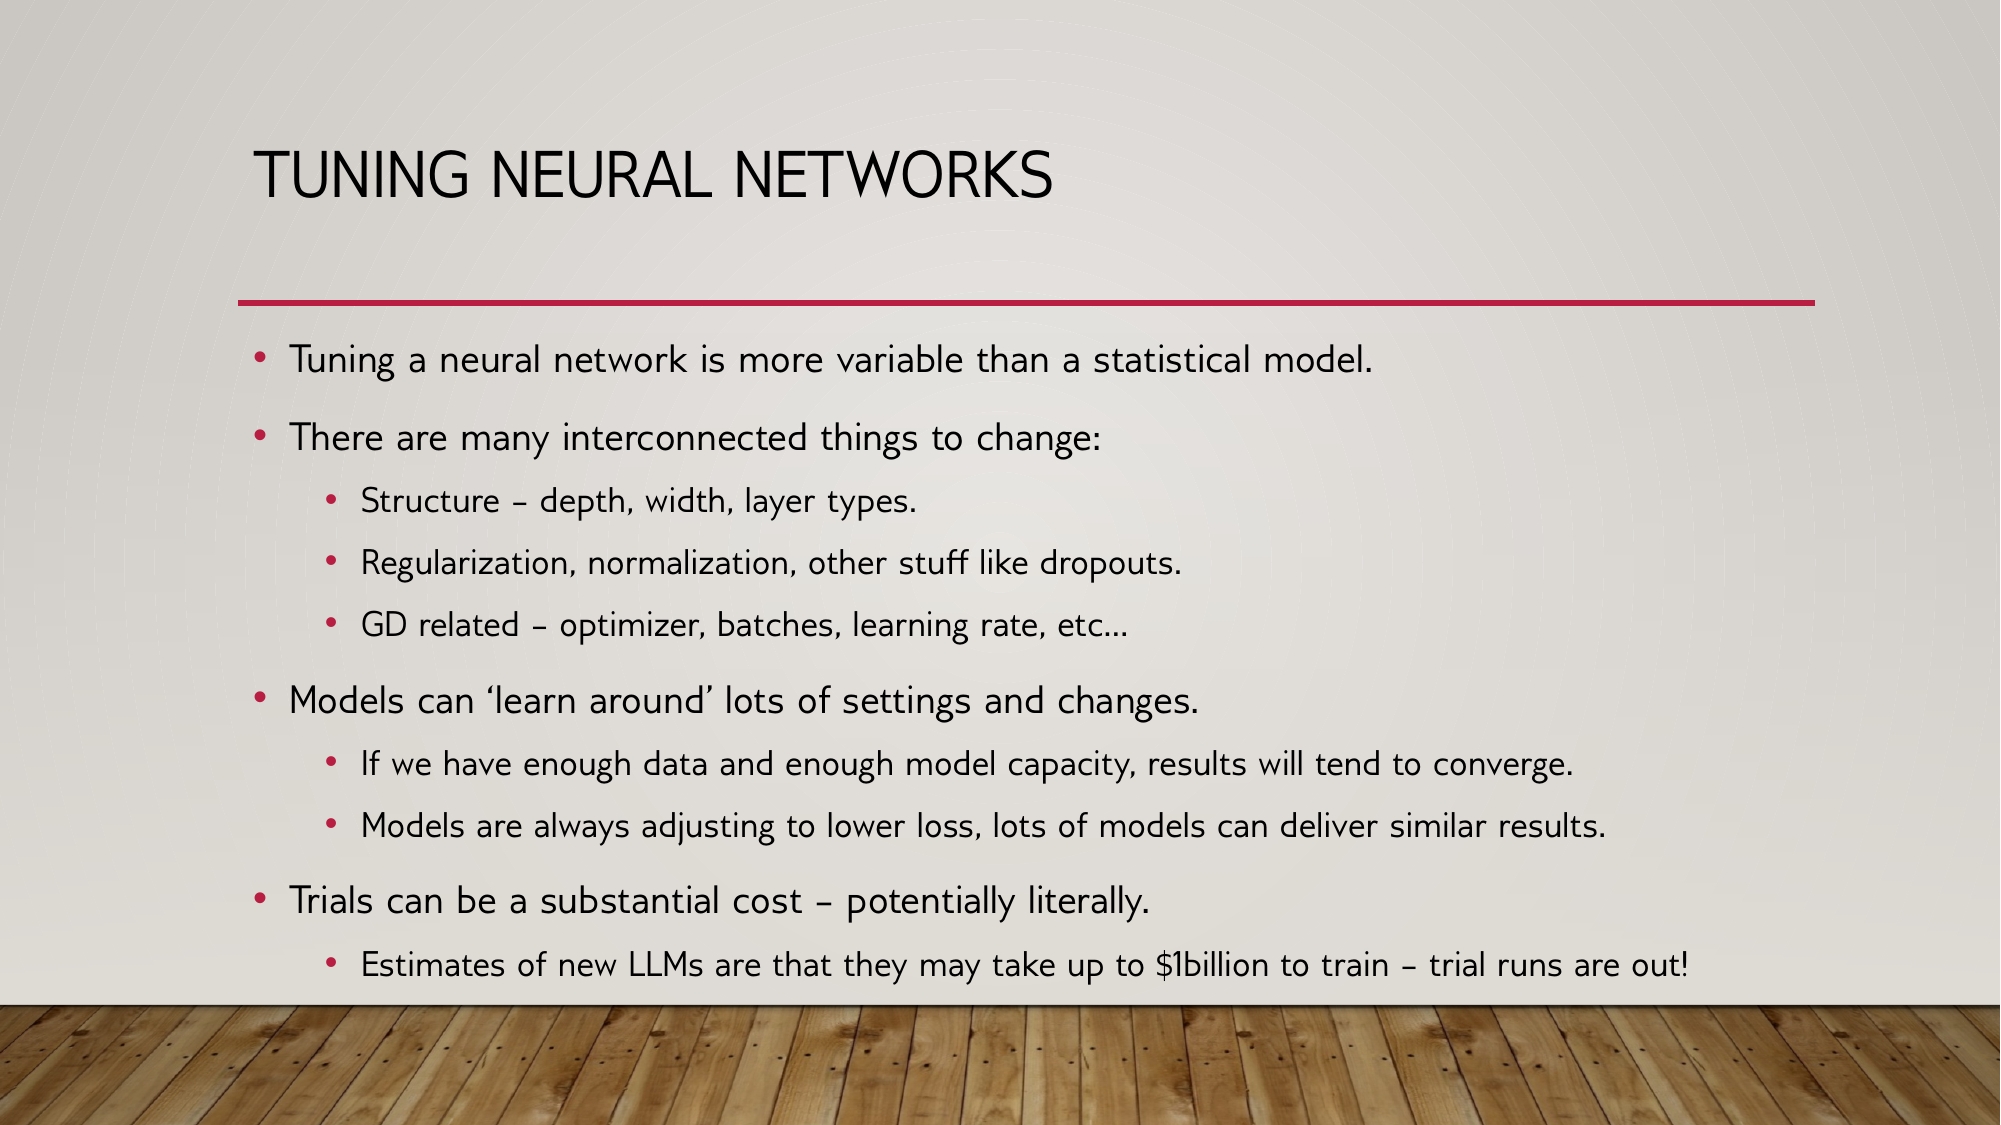

# Tuning Neural Networks
Tuning a neural network is more variable than a statistical model.
There are many interconnected things to change:
Structure – depth, width, layer types.
Regularization, normalization, other stuff like dropouts.
GD related – optimizer, batches, learning rate, etc…
Models can ‘learn around’ lots of settings and changes.
If we have enough data and enough model capacity, results will tend to converge.
Models are always adjusting to lower loss, lots of models can deliver similar results.
Trials can be a substantial cost – potentially literally.
Estimates of new LLMs are that they may take up to $1billion to train – trial runs are out!